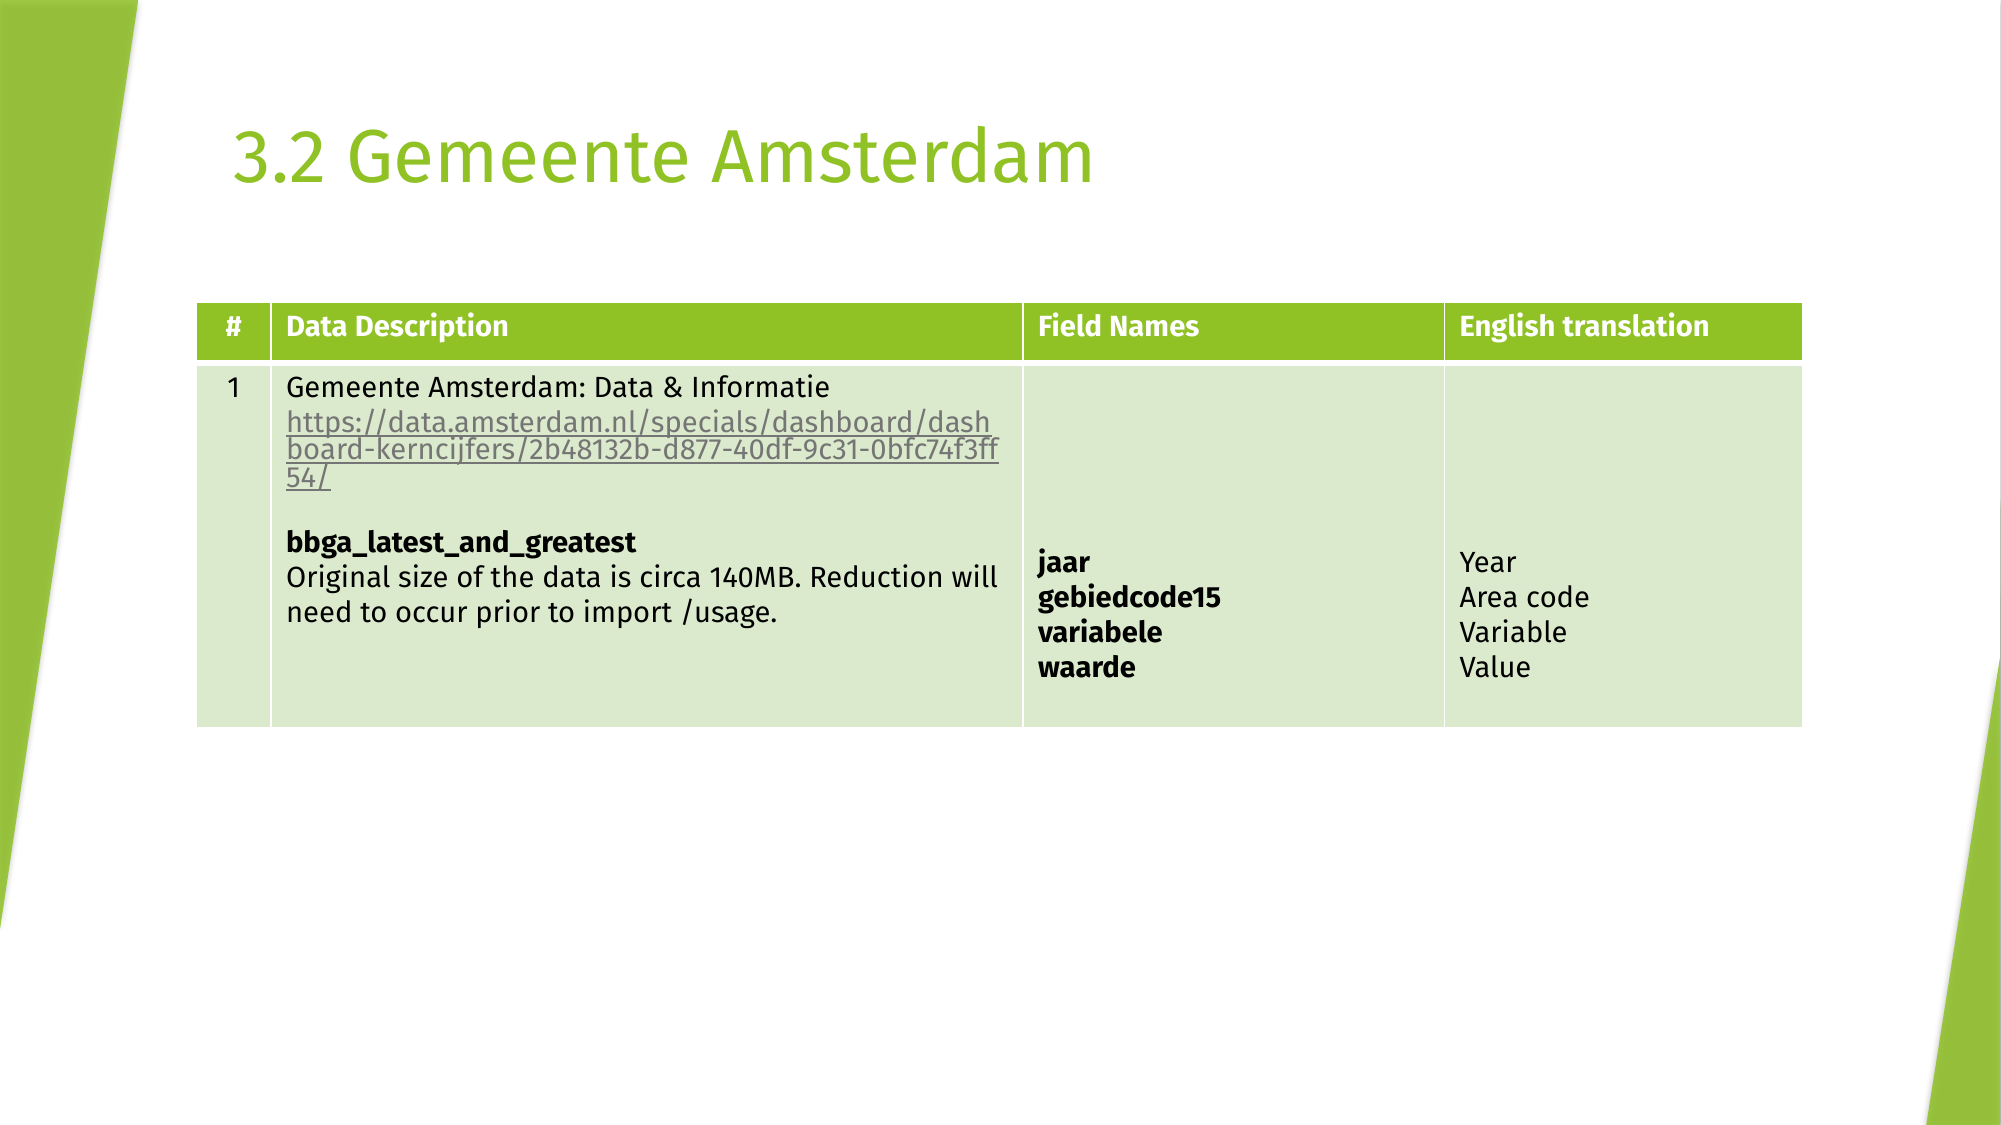

# 3.2 Gemeente Amsterdam
| # | Data Description | Field Names | English translation |
| --- | --- | --- | --- |
| 1 | Gemeente Amsterdam: Data & Informatie https://data.amsterdam.nl/specials/dashboard/dashboard-kerncijfers/2b48132b-d877-40df-9c31-0bfc74f3ff54/ bbga\_latest\_and\_greatest Original size of the data is circa 140MB. Reduction will need to occur prior to import /usage. | jaar gebiedcode15 variabele waarde | Year Area code Variable Value |